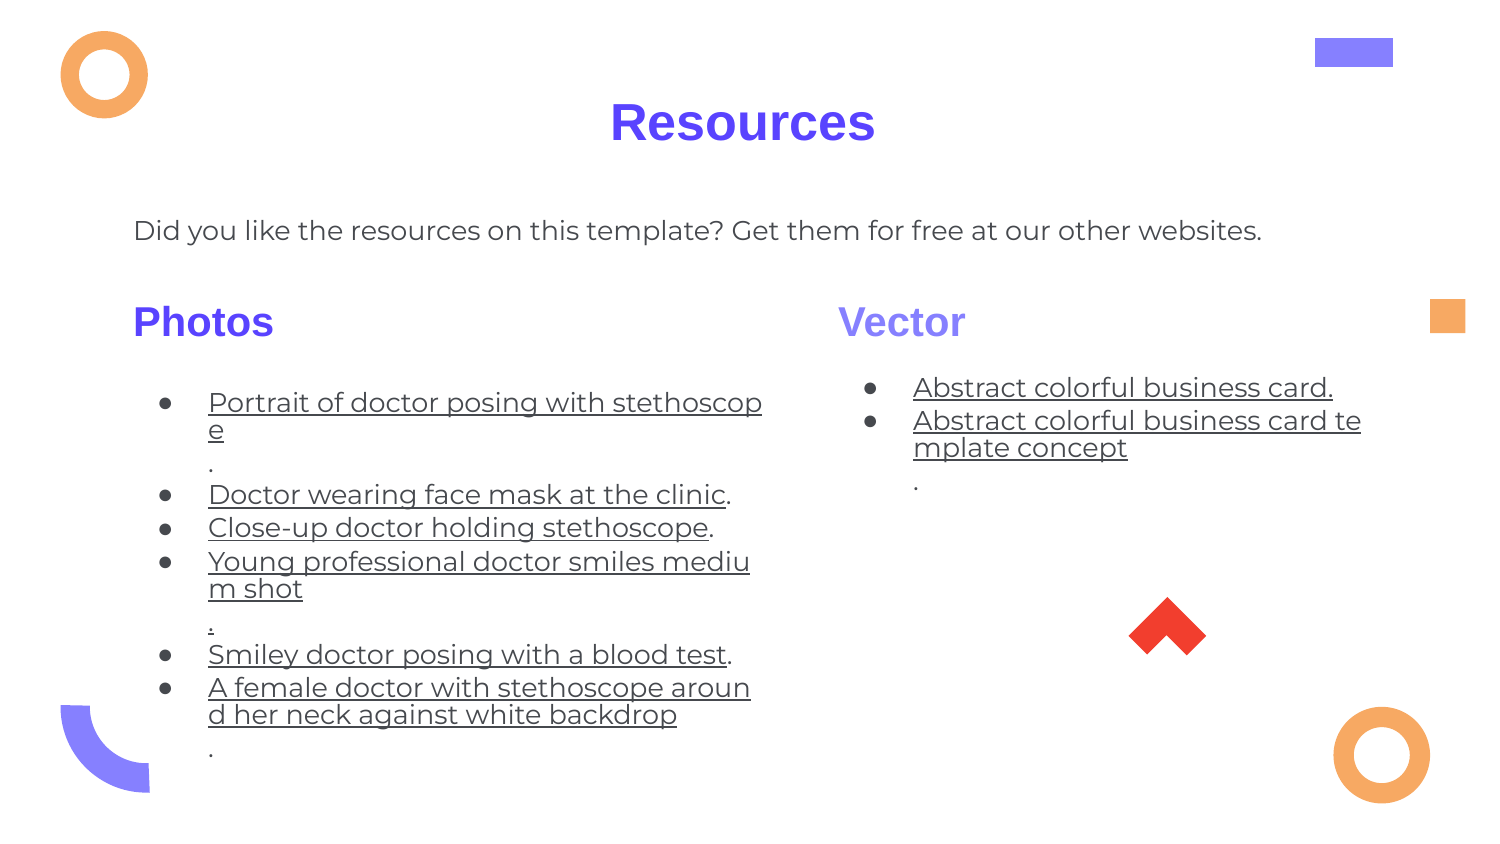

# Resources
Did you like the resources on this template? Get them for free at our other websites.
Photos
Vector
Portrait of doctor posing with stethoscope.
Doctor wearing face mask at the clinic.
Close-up doctor holding stethoscope.
Young professional doctor smiles medium shot.
Smiley doctor posing with a blood test.
A female doctor with stethoscope around her neck against white backdrop.
Abstract colorful business card.
Abstract colorful business card template concept.